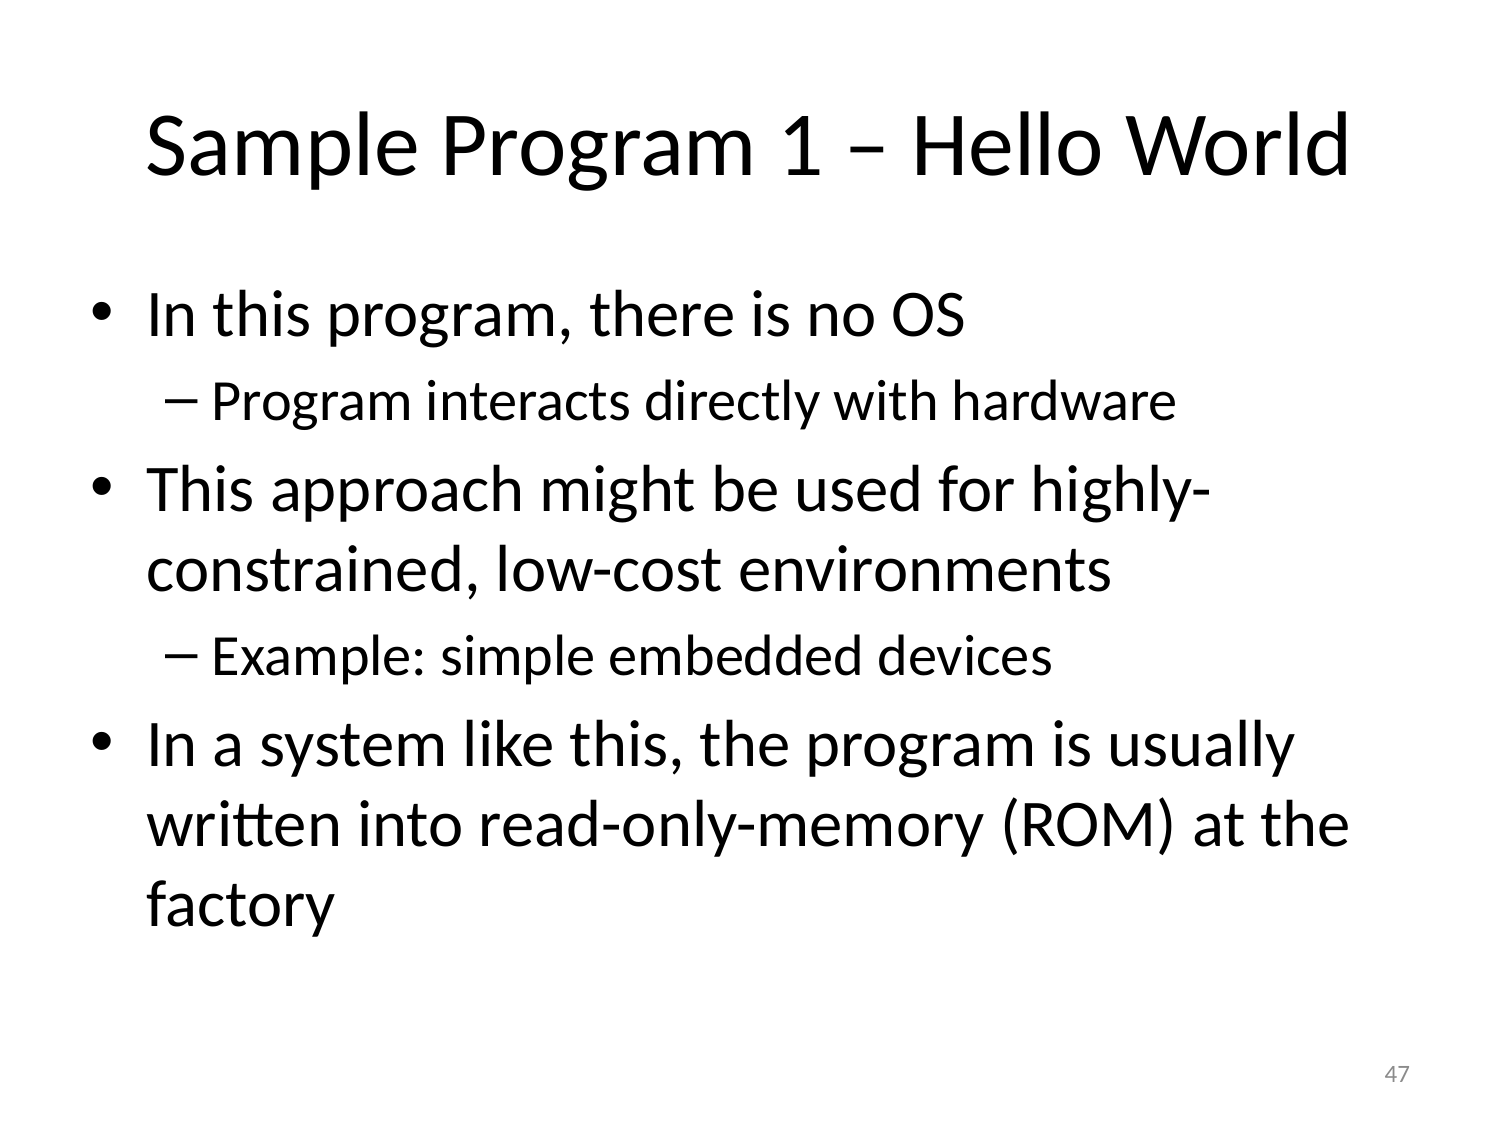

# Sample Program 1 – Hello World
In this program, there is no OS
Program interacts directly with hardware
This approach might be used for highly-constrained, low-cost environments
Example: simple embedded devices
In a system like this, the program is usually written into read-only-memory (ROM) at the factory
47